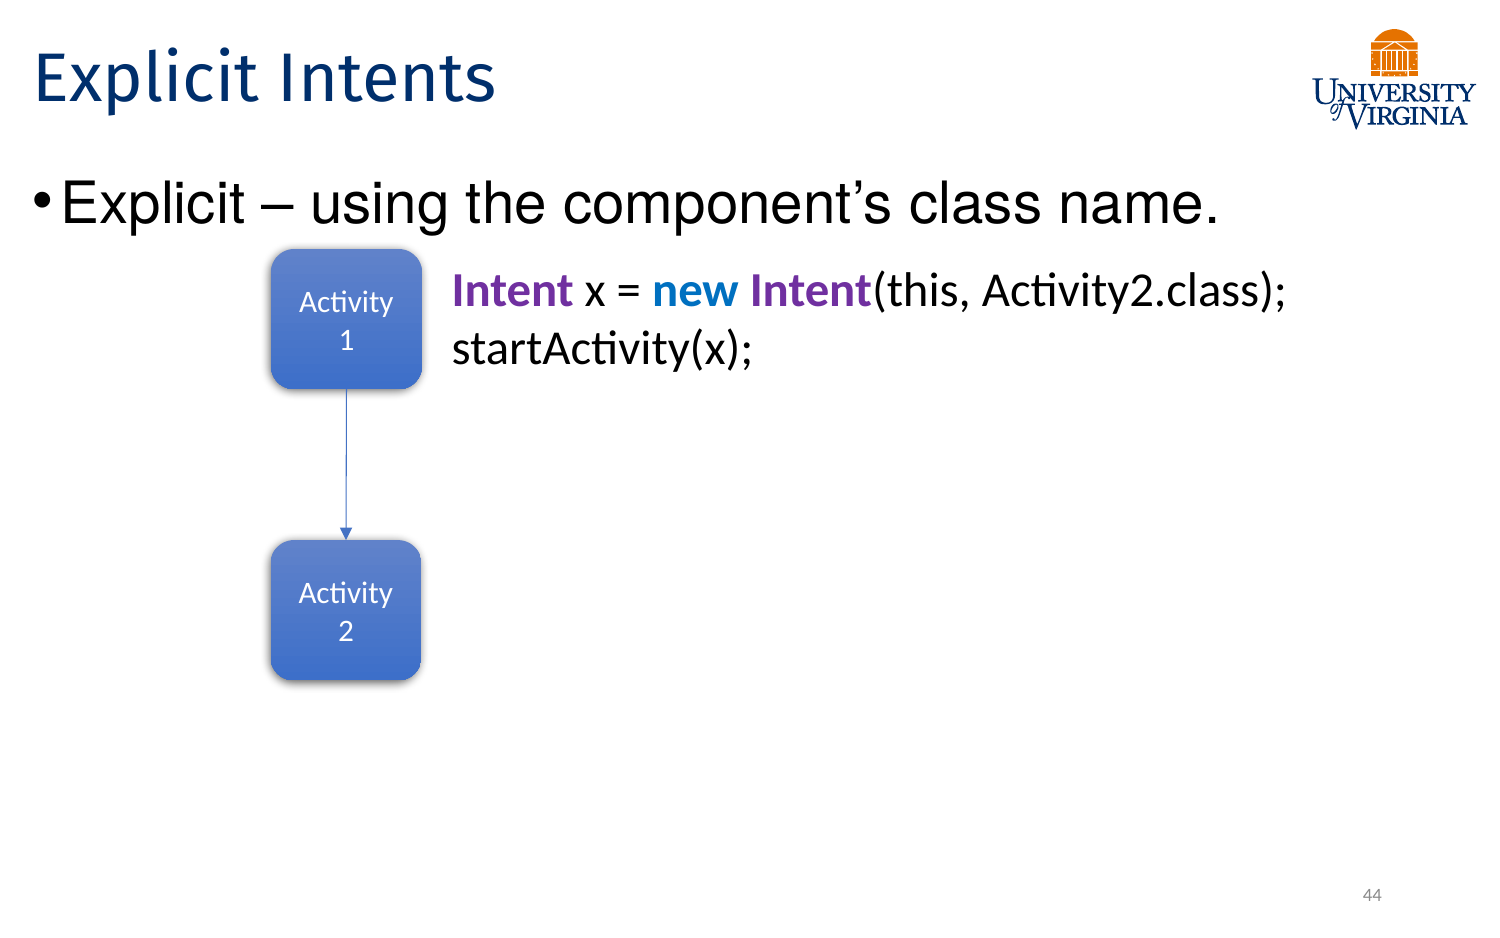

# Explicit Intents
Explicit – using the component’s class name.

Activity1
Intent x = new Intent(this, Activity2.class);
startActivity(x);
Activity2
44